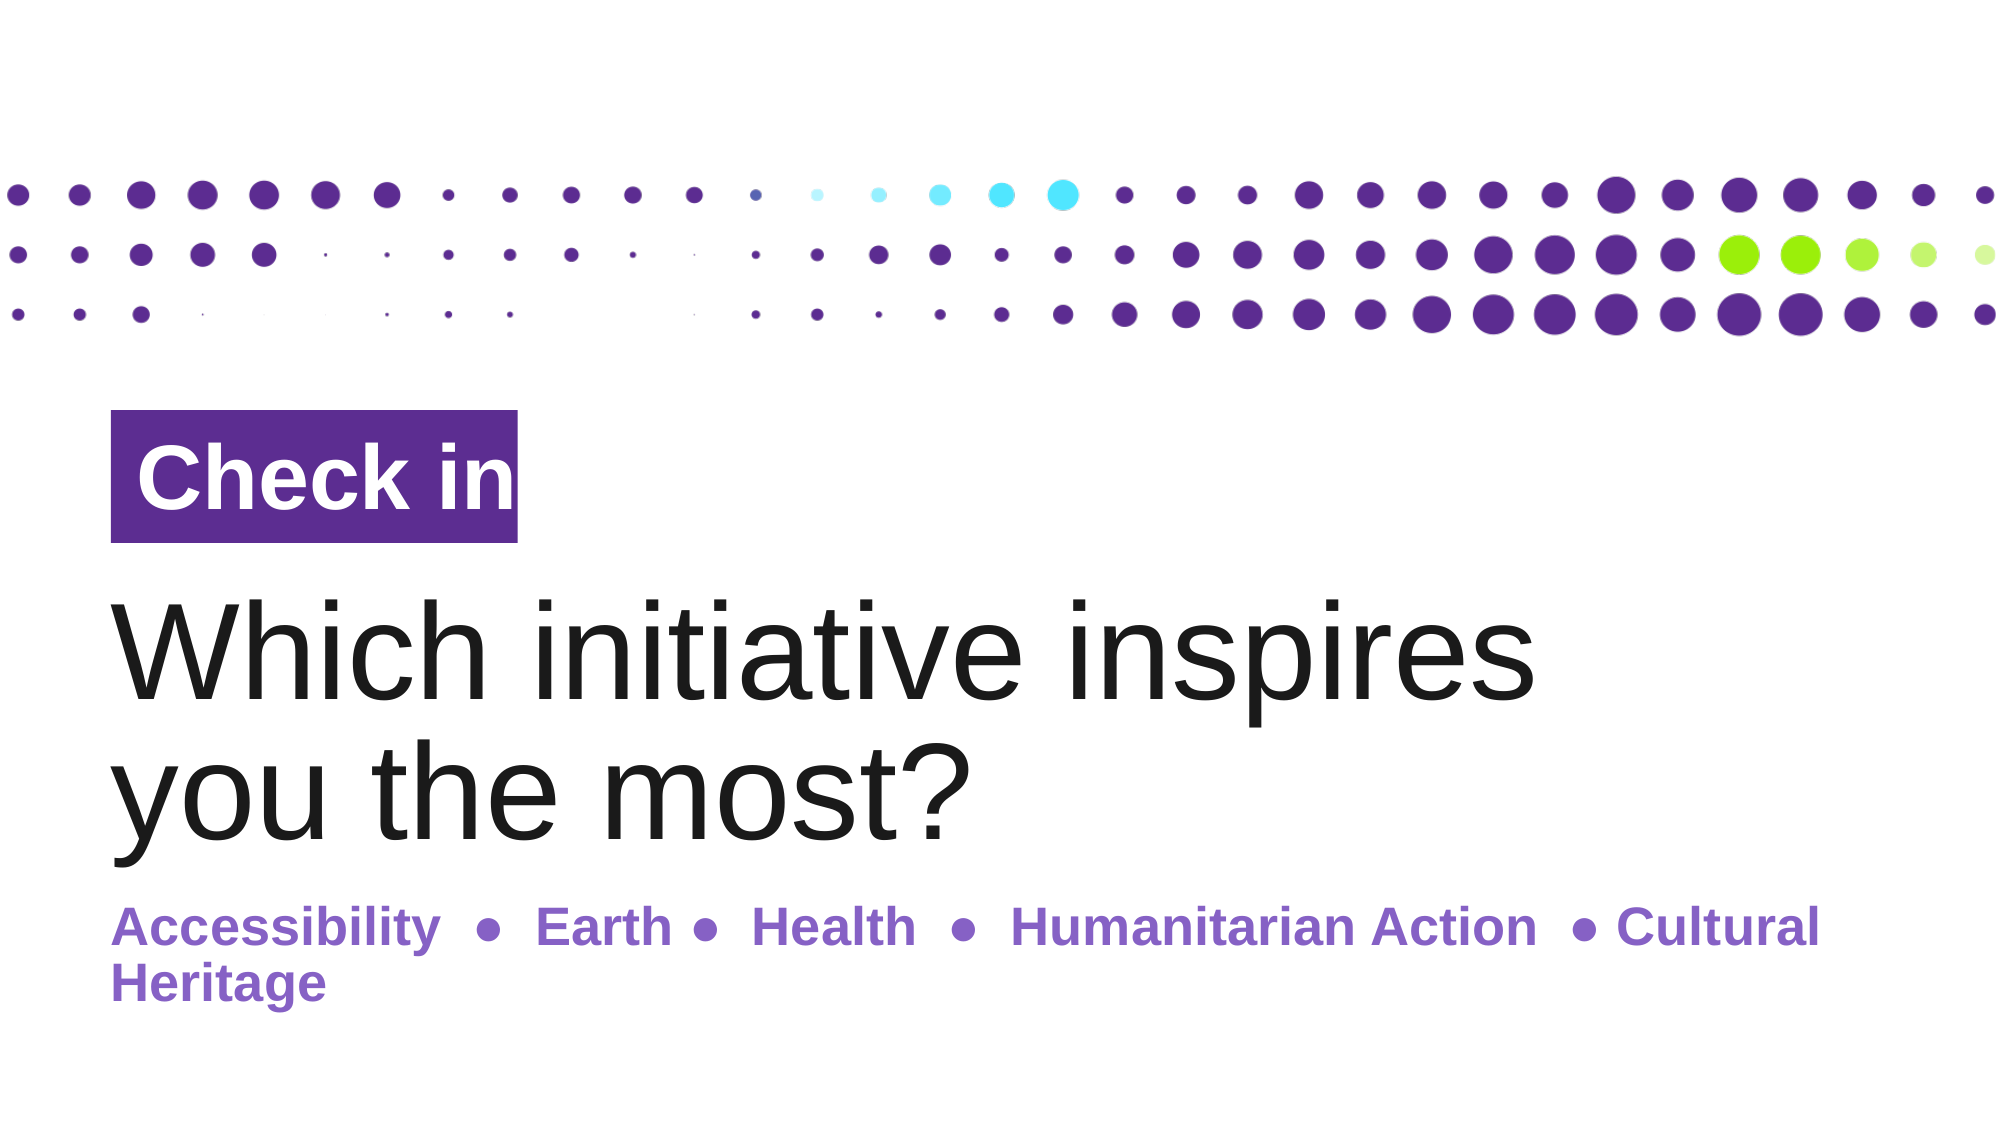

Check in

Which initiative inspires
you the most?
Accessibility  ●  Earth ●  Health  ●  Humanitarian Action  ● Cultural Heritage